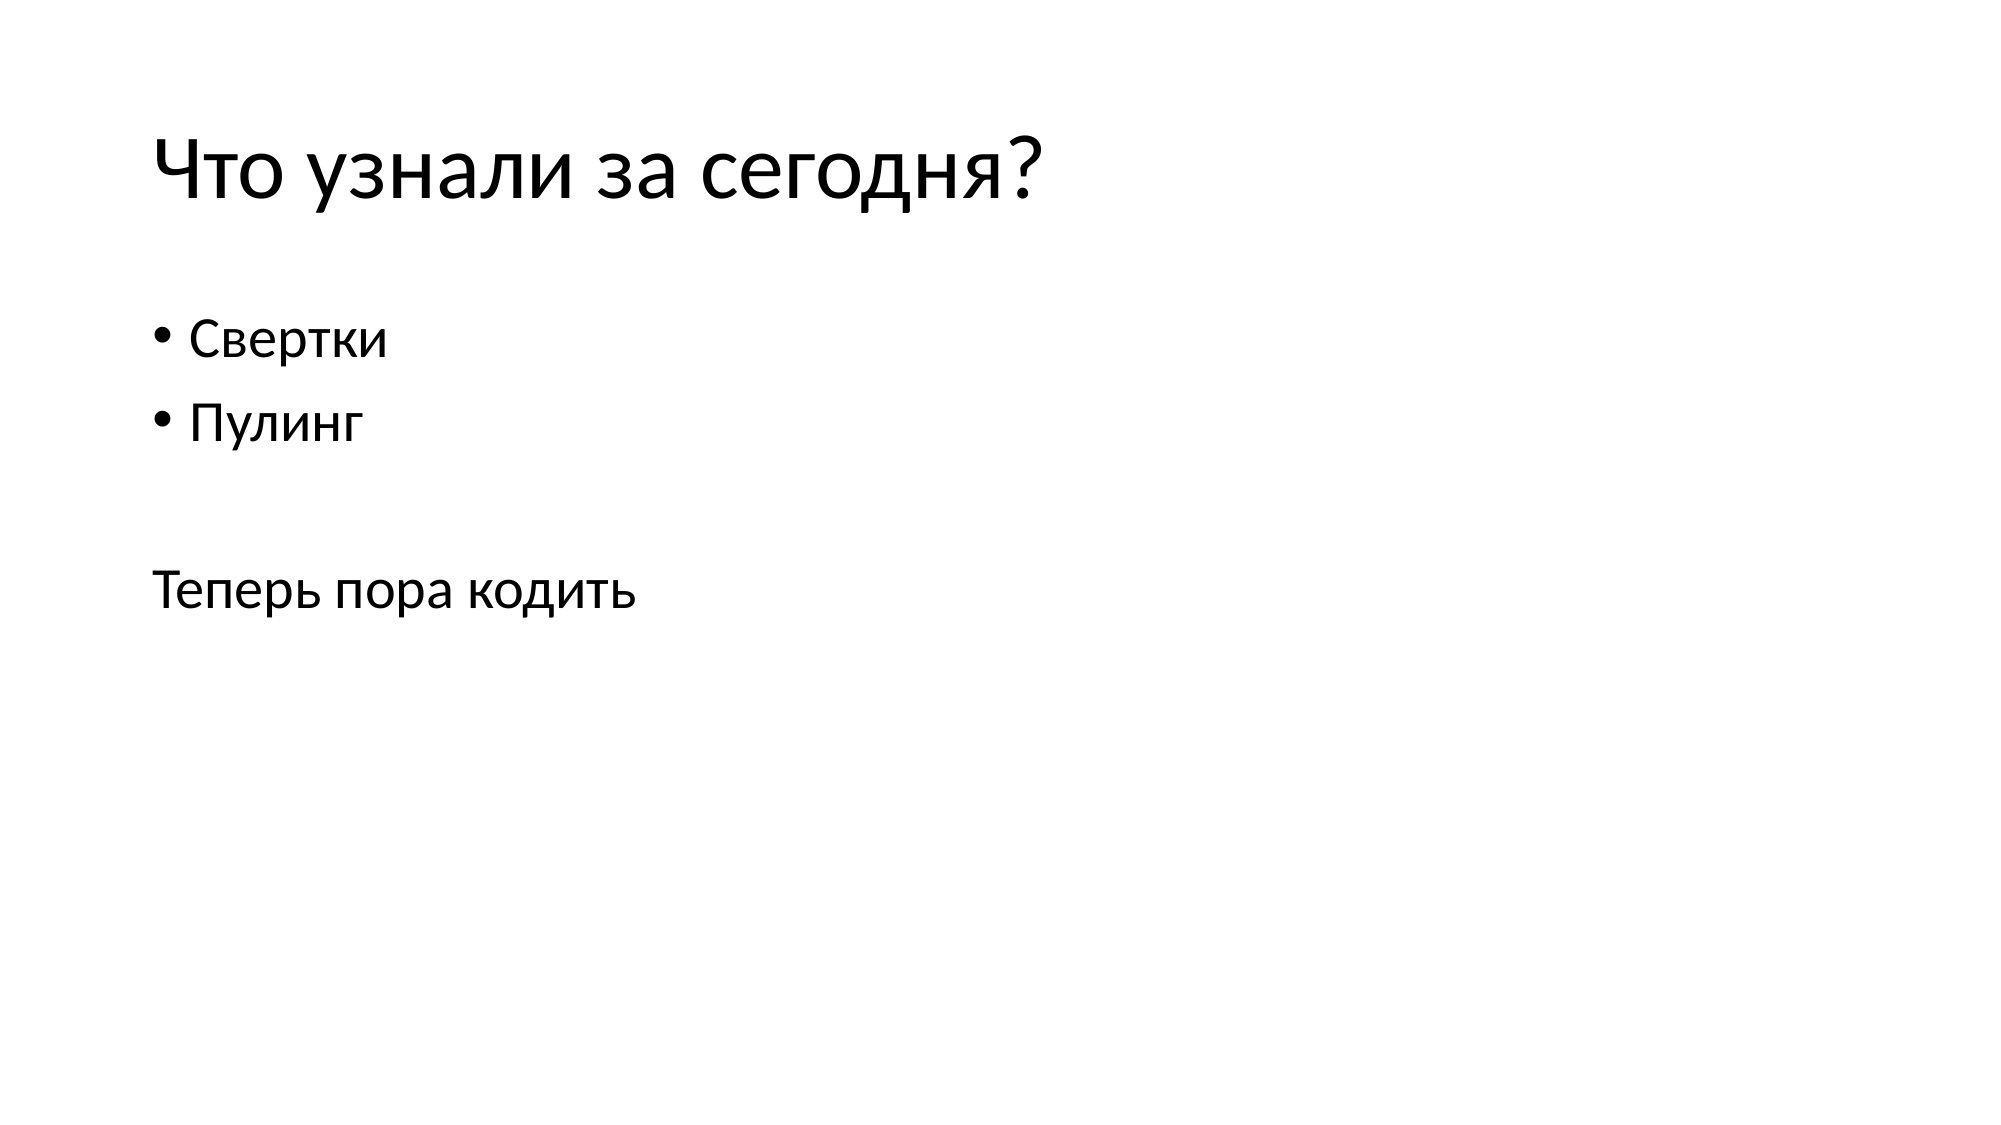

# Что узнали за сегодня?
Свертки
Пулинг

Теперь пора кодить